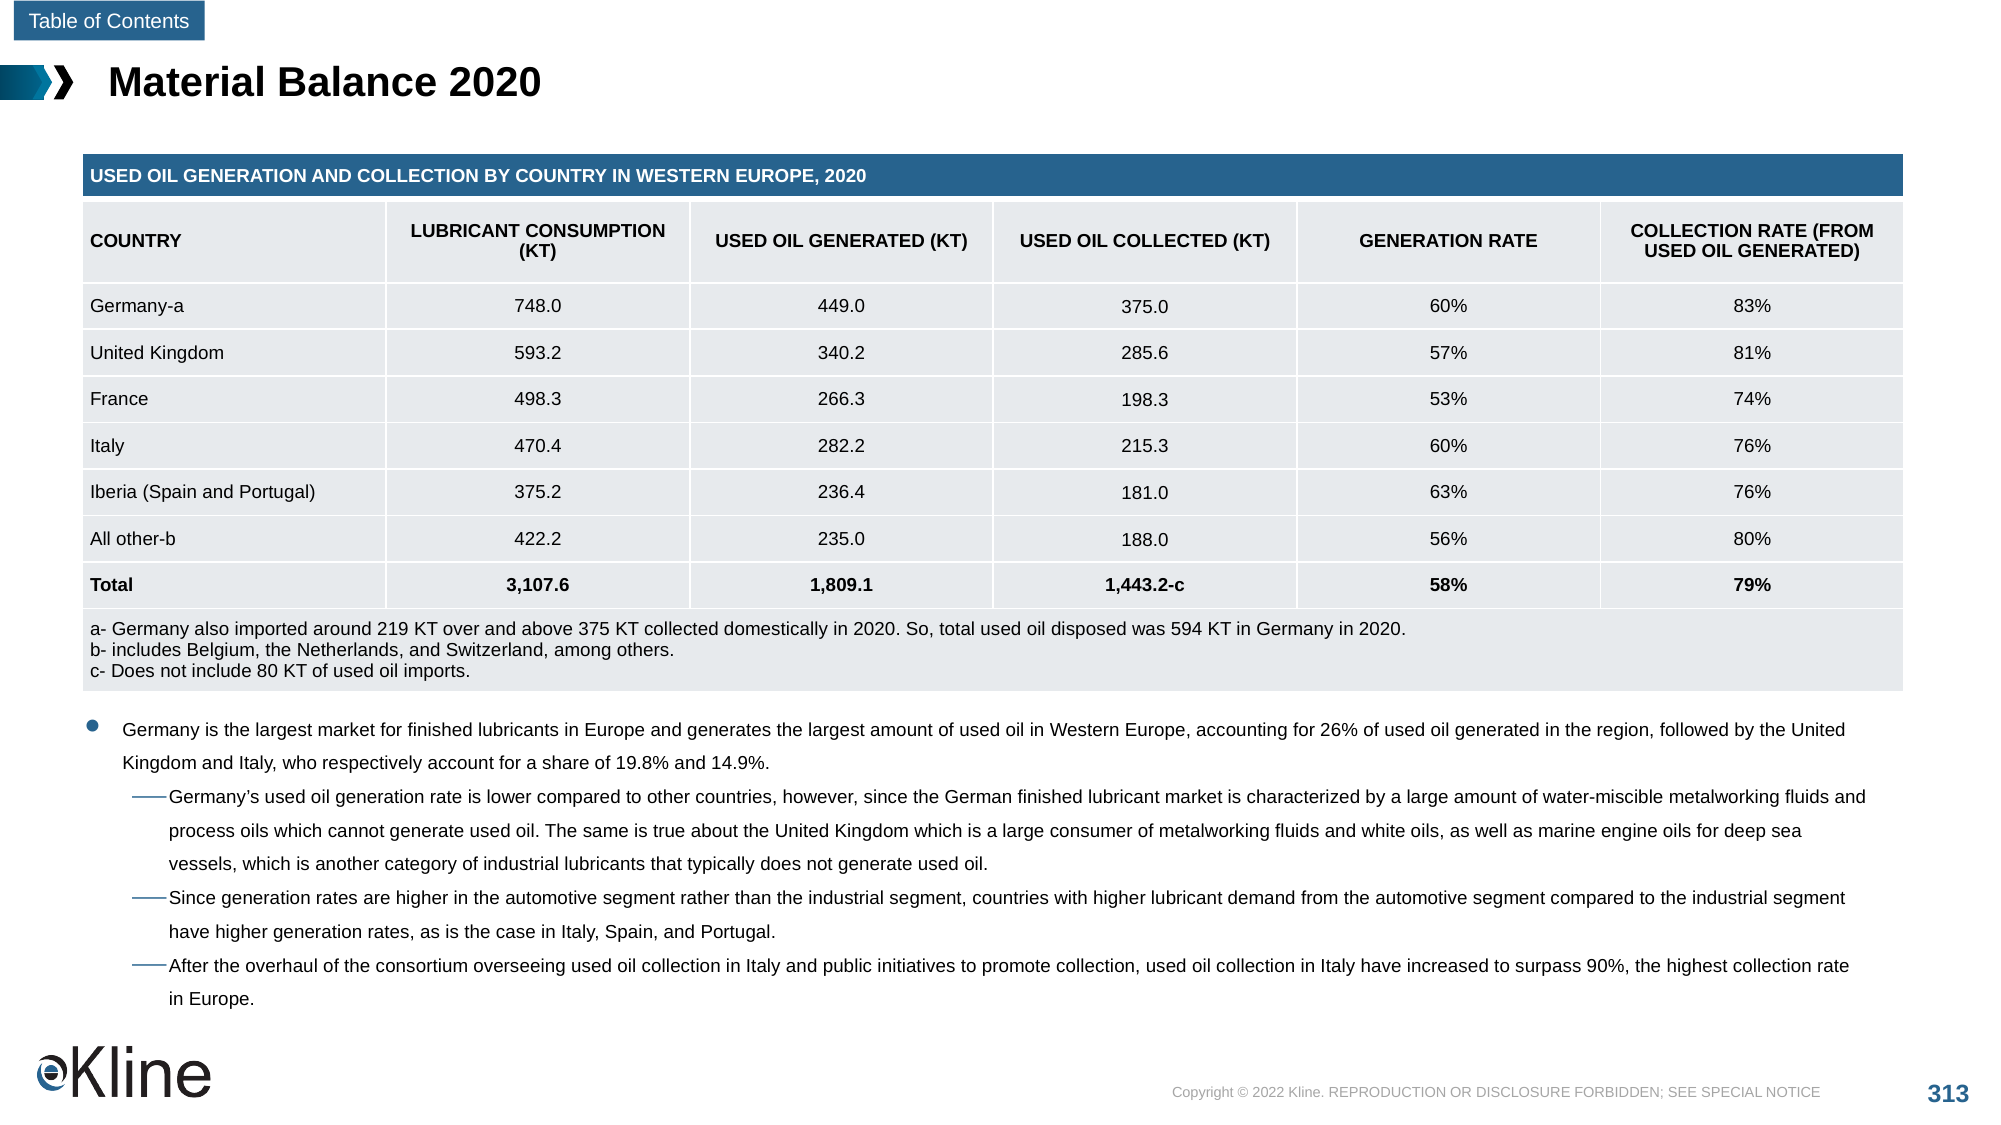

# Material Balance 2020
| USED OIL GENERATION AND COLLECTION BY COUNTRY IN WESTERN EUROPE, 2020 |  |  |  |  |  |
| --- | --- | --- | --- | --- | --- |
| COUNTRY | LUBRICANT CONSUMPTION (KT) | USED OIL GENERATED (KT) | USED OIL COLLECTED (KT) | GENERATION RATE | COLLECTION RATE (FROM USED OIL GENERATED) |
| Germany-a | 748.0 | 449.0 | 375.0 | 60% | 83% |
| United Kingdom | 593.2 | 340.2 | 285.6 | 57% | 81% |
| France | 498.3 | 266.3 | 198.3 | 53% | 74% |
| Italy | 470.4 | 282.2 | 215.3 | 60% | 76% |
| Iberia (Spain and Portugal) | 375.2 | 236.4 | 181.0 | 63% | 76% |
| All other-b | 422.2 | 235.0 | 188.0 | 56% | 80% |
| Total | 3,107.6 | 1,809.1 | 1,443.2-c | 58% | 79% |
| a- Germany also imported around 219 KT over and above 375 KT collected domestically in 2020. So, total used oil disposed was 594 KT in Germany in 2020. b- includes Belgium, the Netherlands, and Switzerland, among others. c- Does not include 80 KT of used oil imports. |  |  |  |  |  |
Germany is the largest market for finished lubricants in Europe and generates the largest amount of used oil in Western Europe, accounting for 26% of used oil generated in the region, followed by the United Kingdom and Italy, who respectively account for a share of 19.8% and 14.9%.
Germany’s used oil generation rate is lower compared to other countries, however, since the German finished lubricant market is characterized by a large amount of water-miscible metalworking fluids and process oils which cannot generate used oil. The same is true about the United Kingdom which is a large consumer of metalworking fluids and white oils, as well as marine engine oils for deep sea vessels, which is another category of industrial lubricants that typically does not generate used oil.
Since generation rates are higher in the automotive segment rather than the industrial segment, countries with higher lubricant demand from the automotive segment compared to the industrial segment have higher generation rates, as is the case in Italy, Spain, and Portugal.
After the overhaul of the consortium overseeing used oil collection in Italy and public initiatives to promote collection, used oil collection in Italy have increased to surpass 90%, the highest collection rate in Europe.